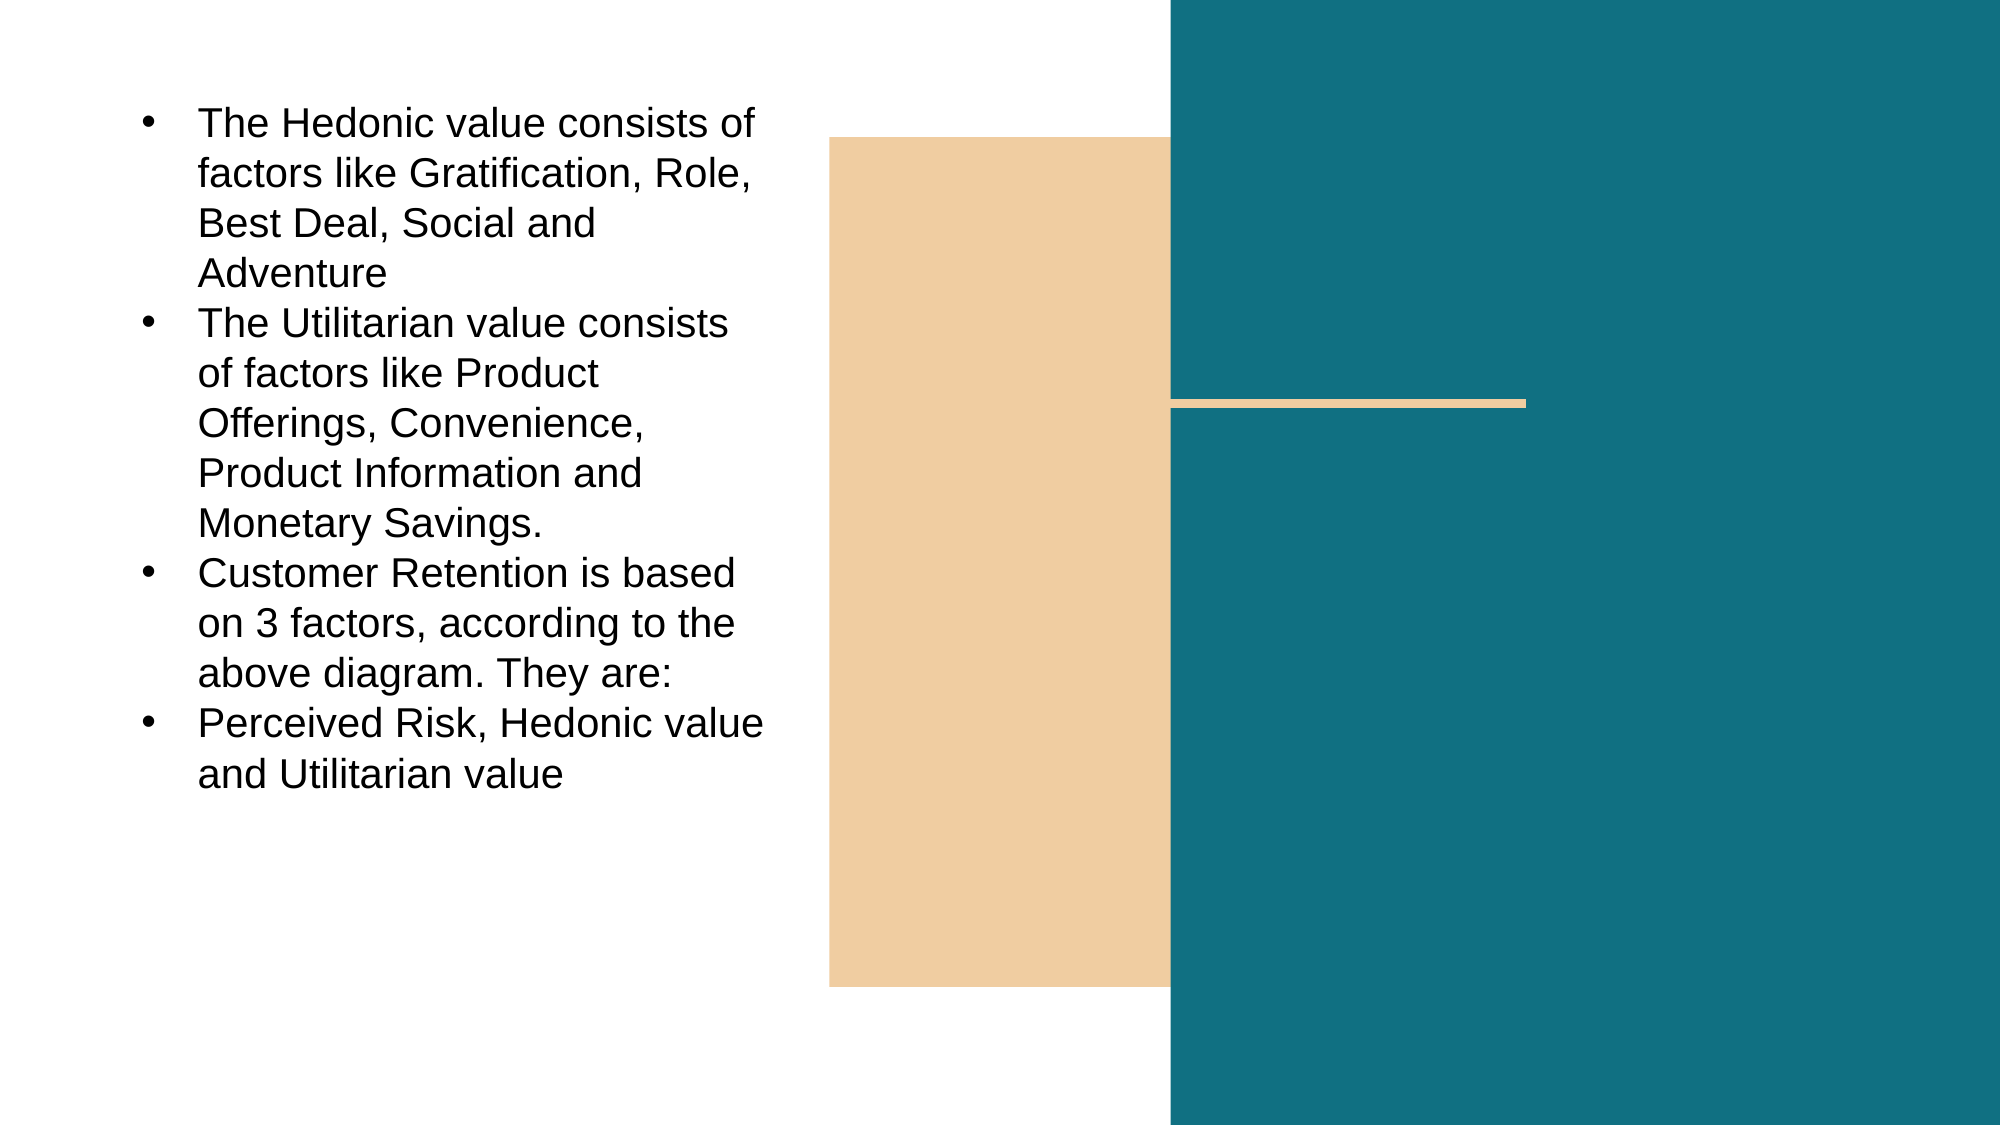

The Hedonic value consists of factors like Gratification, Role, Best Deal, Social and Adventure
The Utilitarian value consists of factors like Product Offerings, Convenience, Product Information and Monetary Savings.
Customer Retention is based on 3 factors, according to the above diagram. They are:
Perceived Risk, Hedonic value and Utilitarian value

4